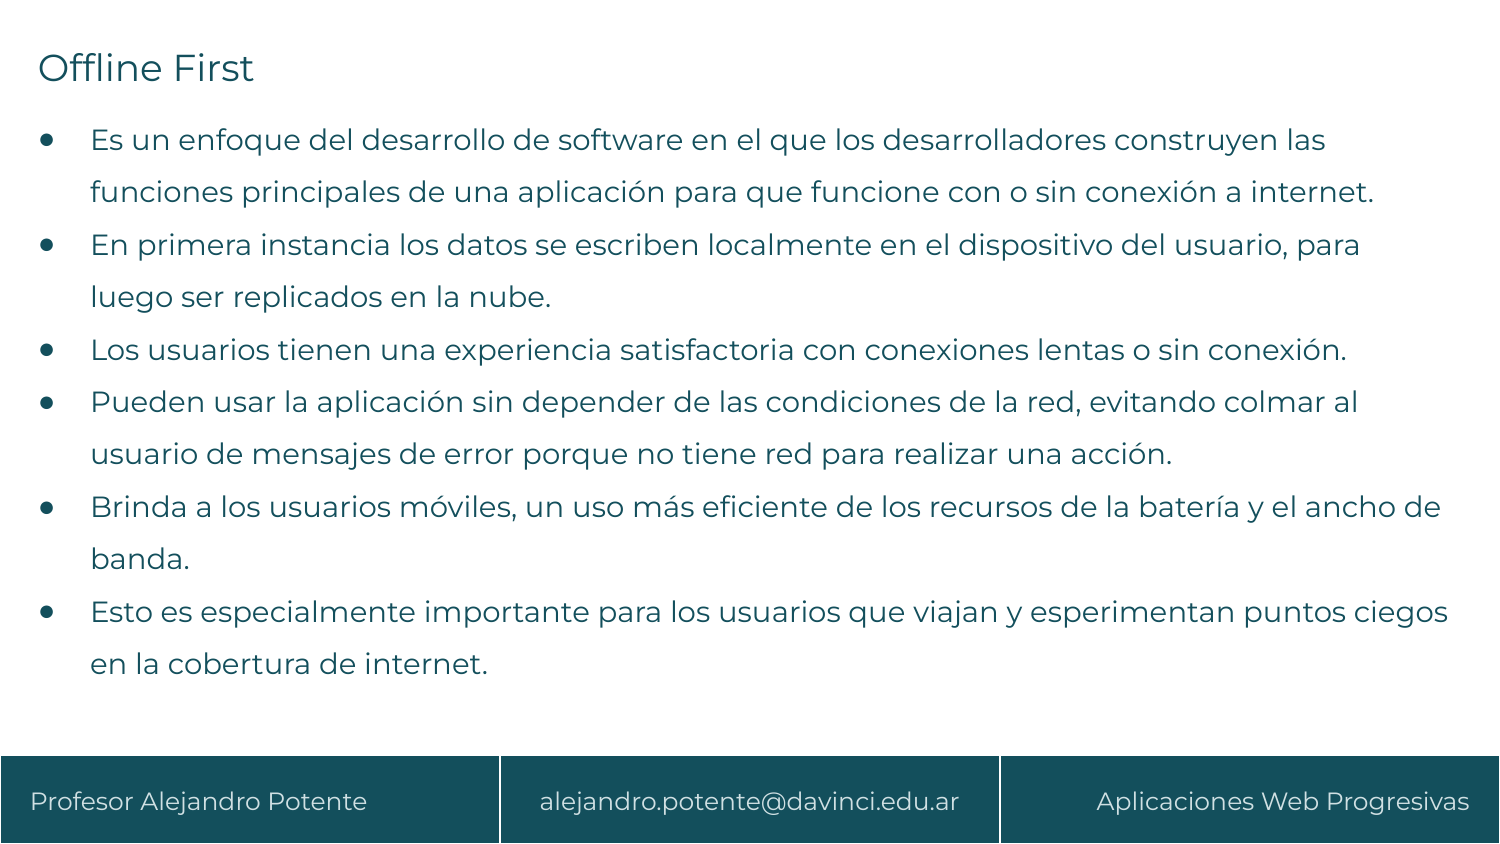

Offline First
Es un enfoque del desarrollo de software en el que los desarrolladores construyen las funciones principales de una aplicación para que funcione con o sin conexión a internet.
En primera instancia los datos se escriben localmente en el dispositivo del usuario, para luego ser replicados en la nube.
Los usuarios tienen una experiencia satisfactoria con conexiones lentas o sin conexión.
Pueden usar la aplicación sin depender de las condiciones de la red, evitando colmar al usuario de mensajes de error porque no tiene red para realizar una acción.
Brinda a los usuarios móviles, un uso más eficiente de los recursos de la batería y el ancho de banda.
Esto es especialmente importante para los usuarios que viajan y esperimentan puntos ciegos en la cobertura de internet.
| Profesor Alejandro Potente | alejandro.potente@davinci.edu.ar | Aplicaciones Web Progresivas |
| --- | --- | --- |